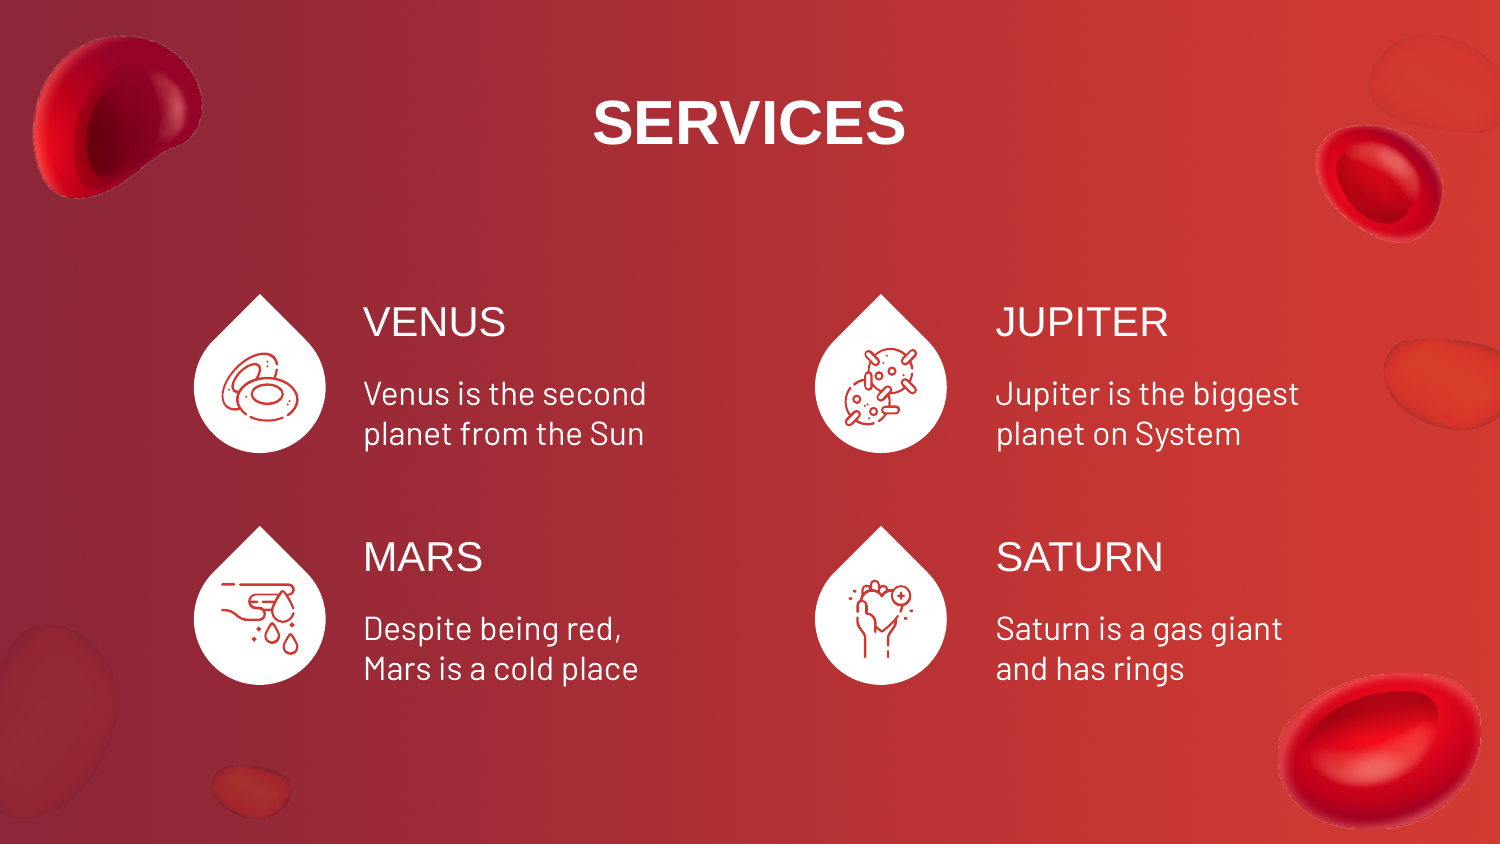

SERVICES
# VENUS
JUPITER

Venus is the second planet from the Sun
Jupiter is the biggest planet on System
MARS
SATURN

Despite being red, Mars is a cold place
Saturn is a gas giant and has rings